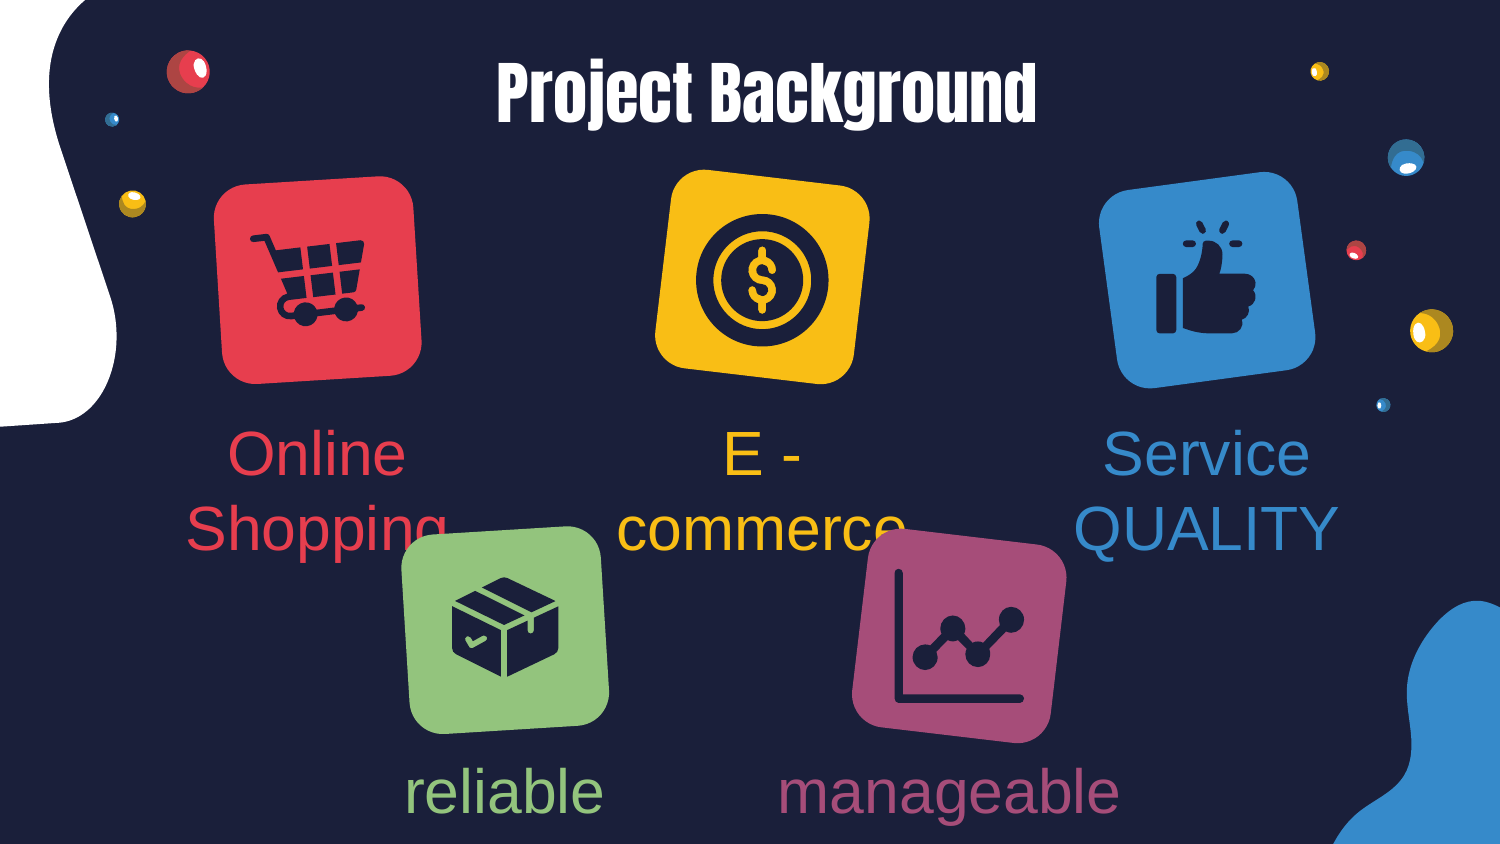

Project Background

Online Shopping
E - commerce
# Service QUALITY

reliable
manageable